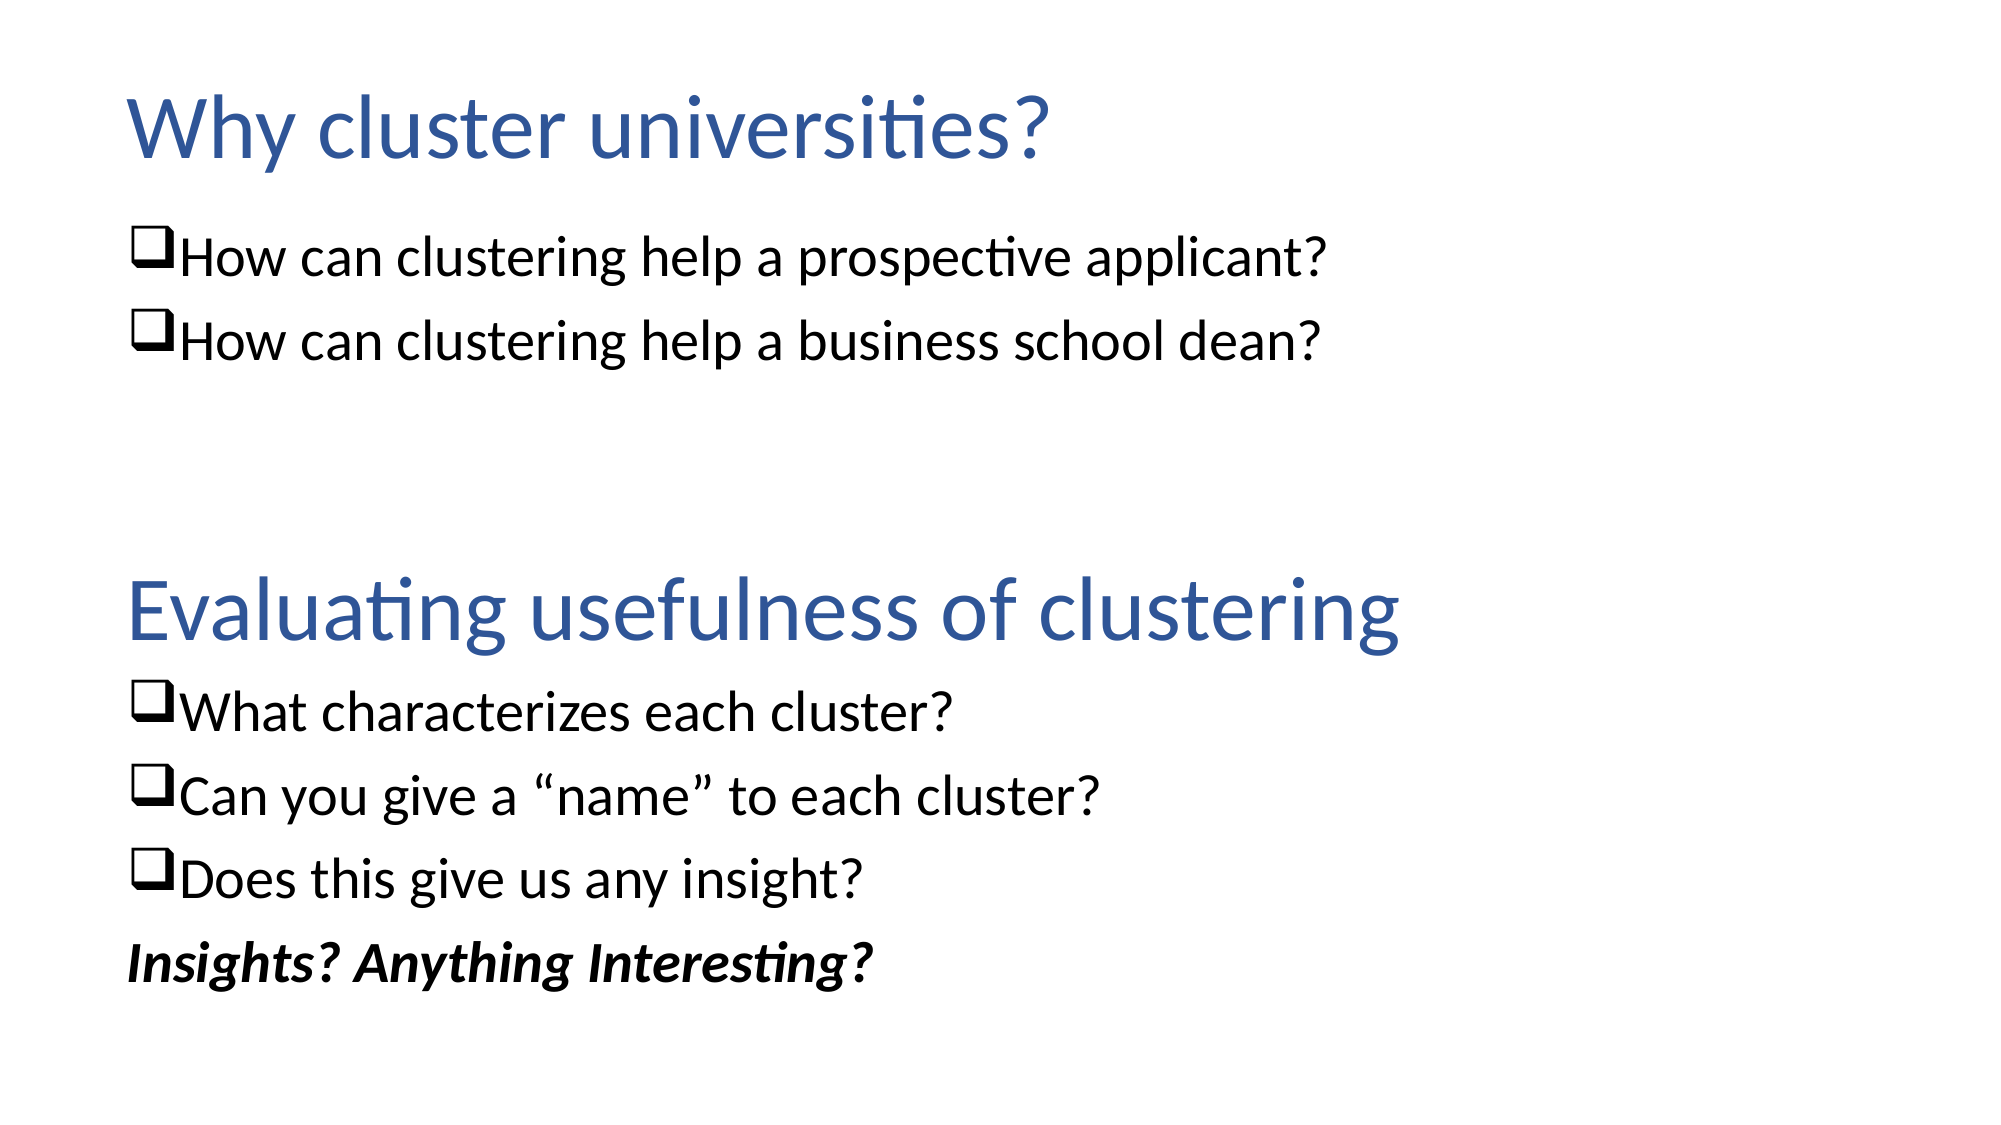

# Why cluster universities?
How can clustering help a prospective applicant?
How can clustering help a business school dean?

Evaluating usefulness of clustering
What characterizes each cluster?
Can you give a “name” to each cluster?
Does this give us any insight?
Insights? Anything Interesting?